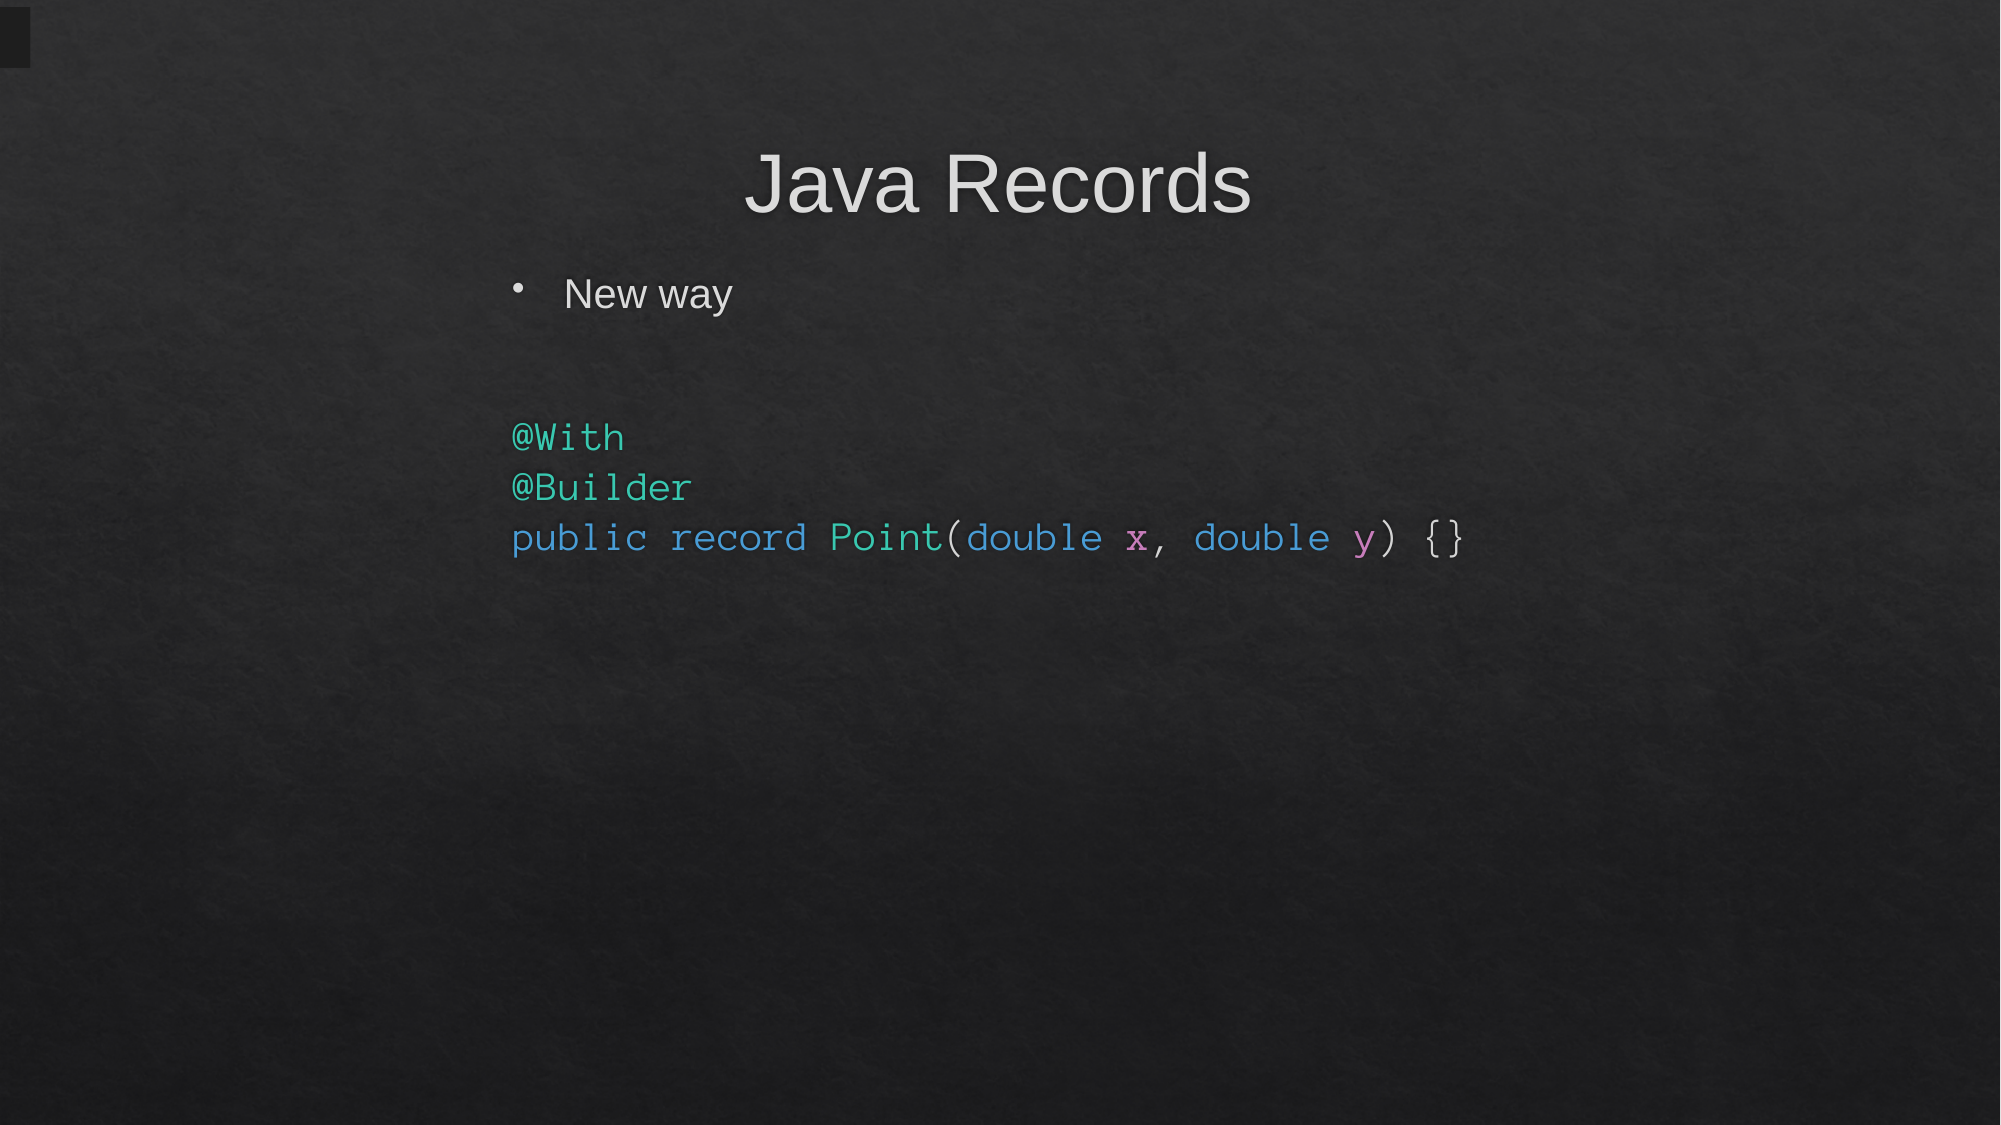

# Java Records
New way

@With
@Builder
public record Point(double x, double y) {}